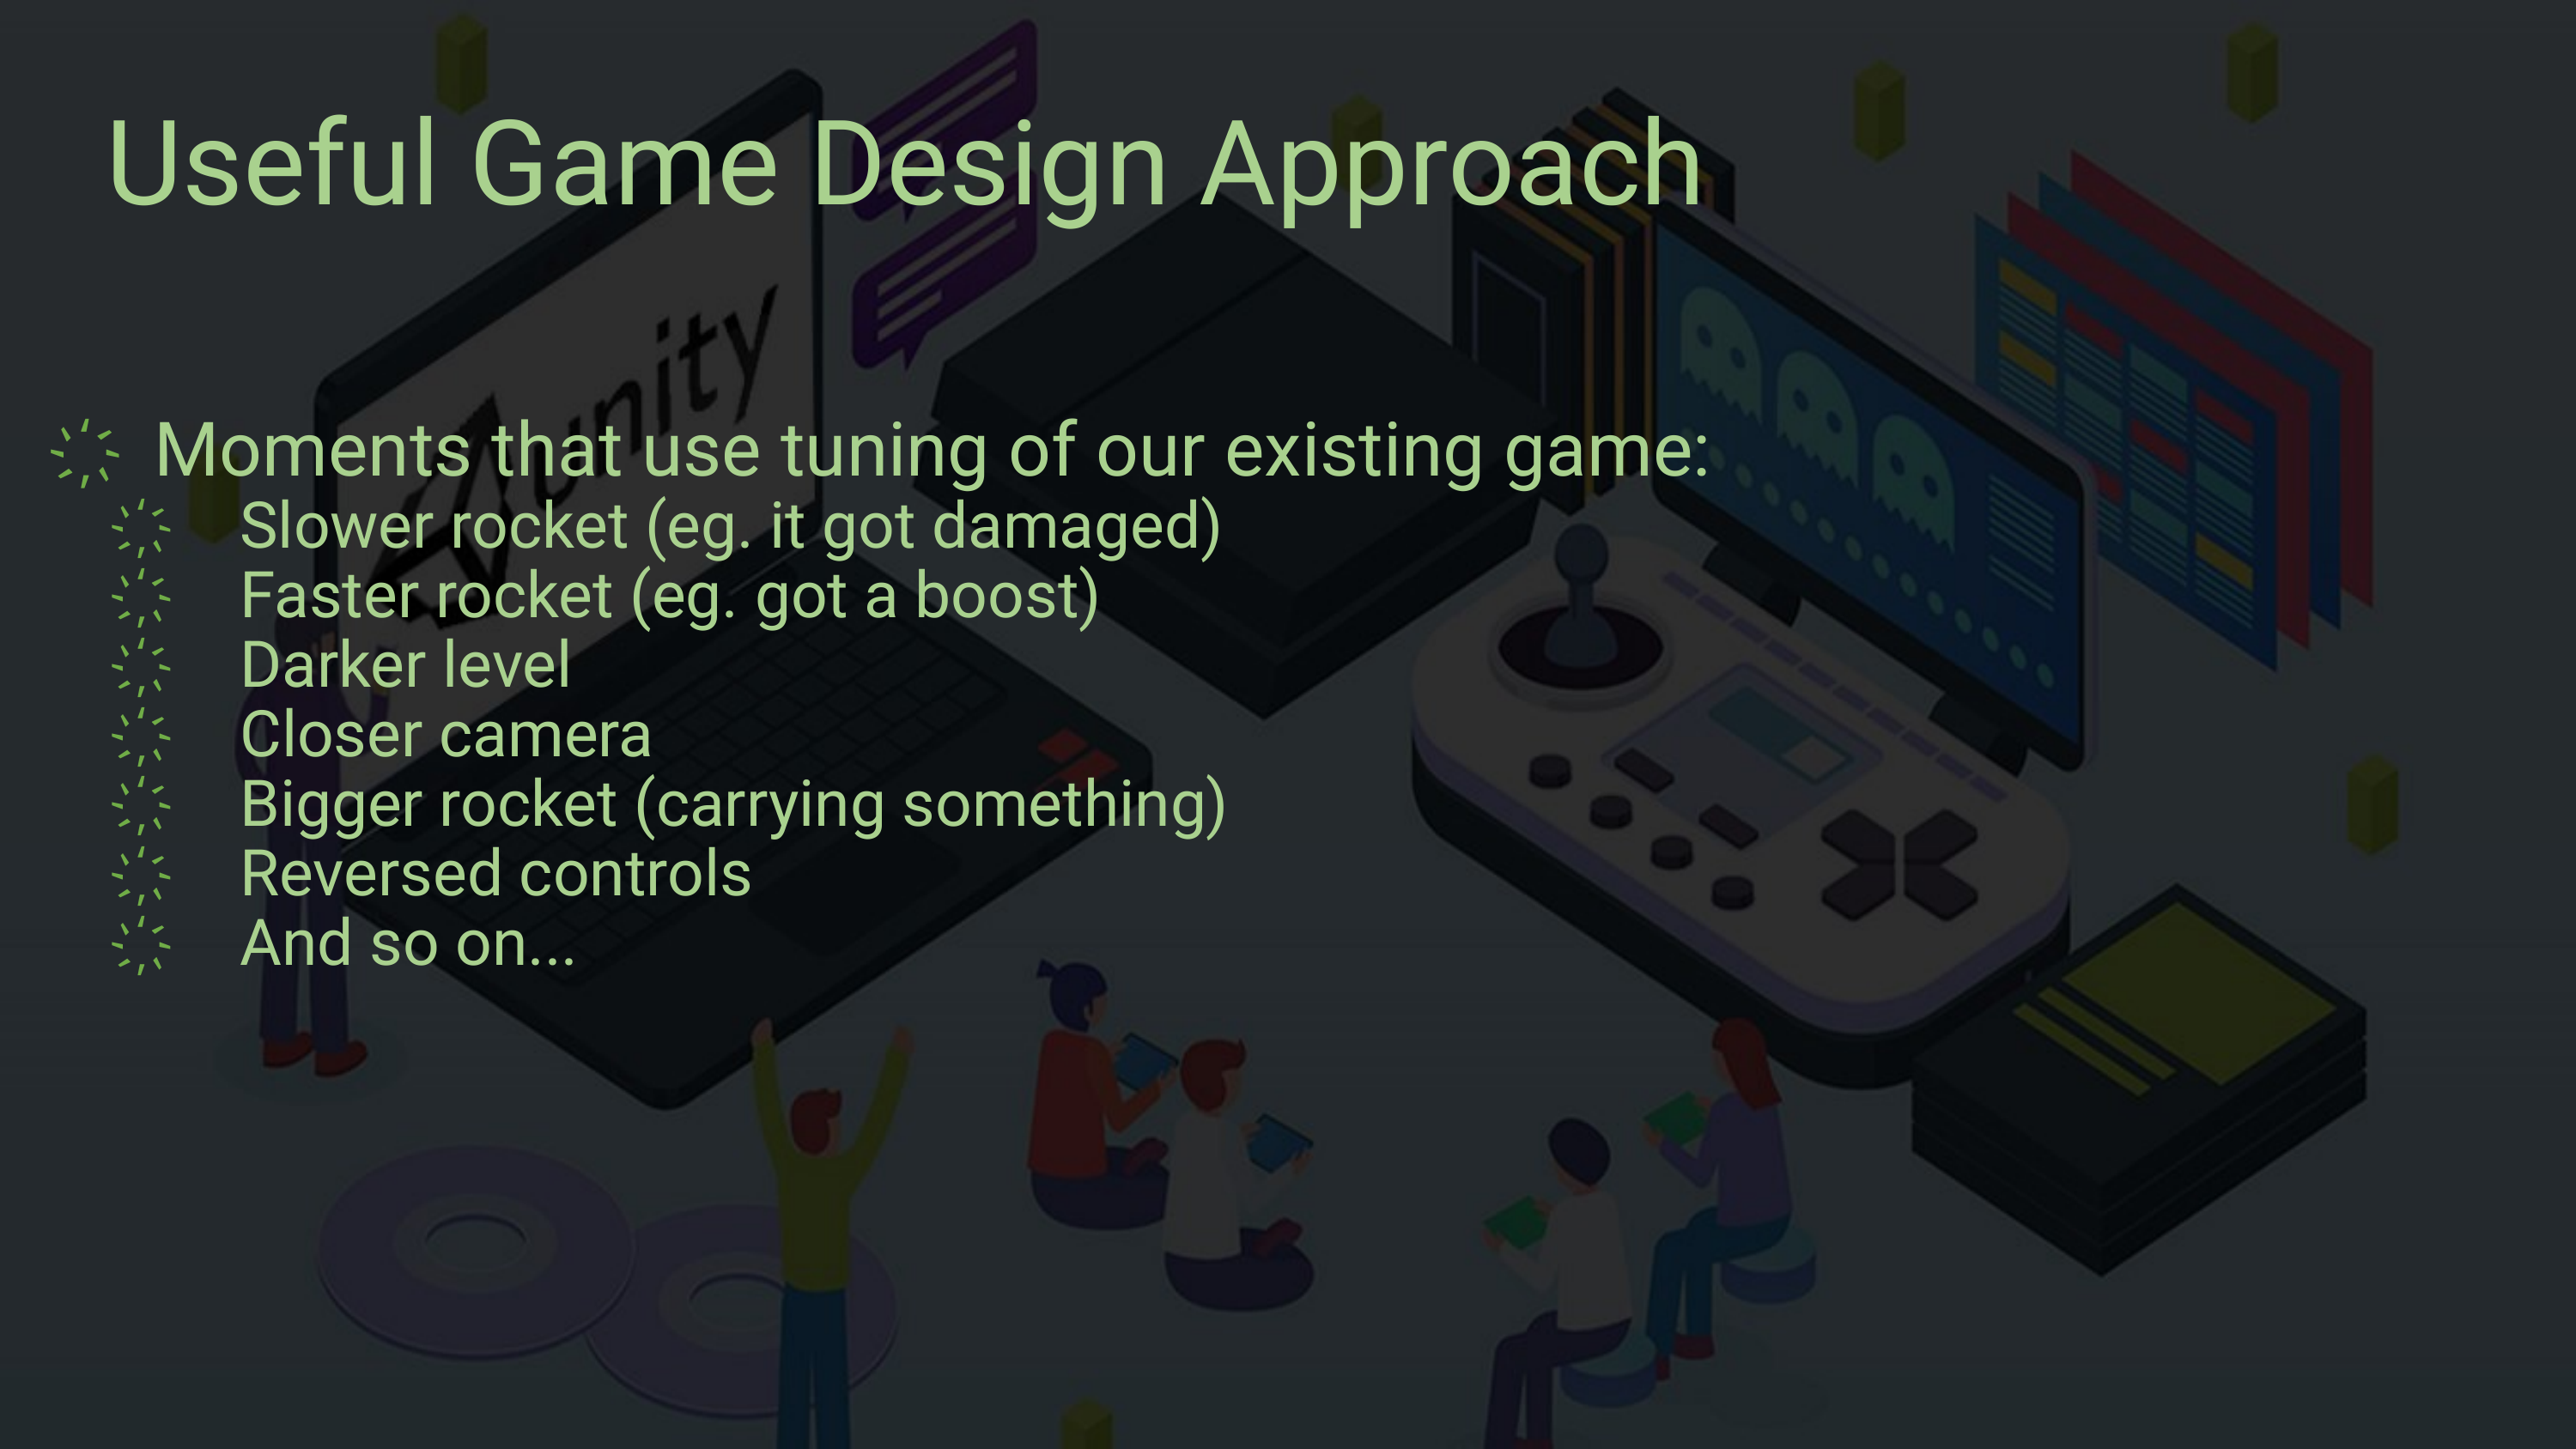

# Useful Game Design Approach
Moments that use tuning of our existing game:
Slower rocket (eg. it got damaged)
Faster rocket (eg. got a boost)
Darker level
Closer camera
Bigger rocket (carrying something)
Reversed controls
And so on...